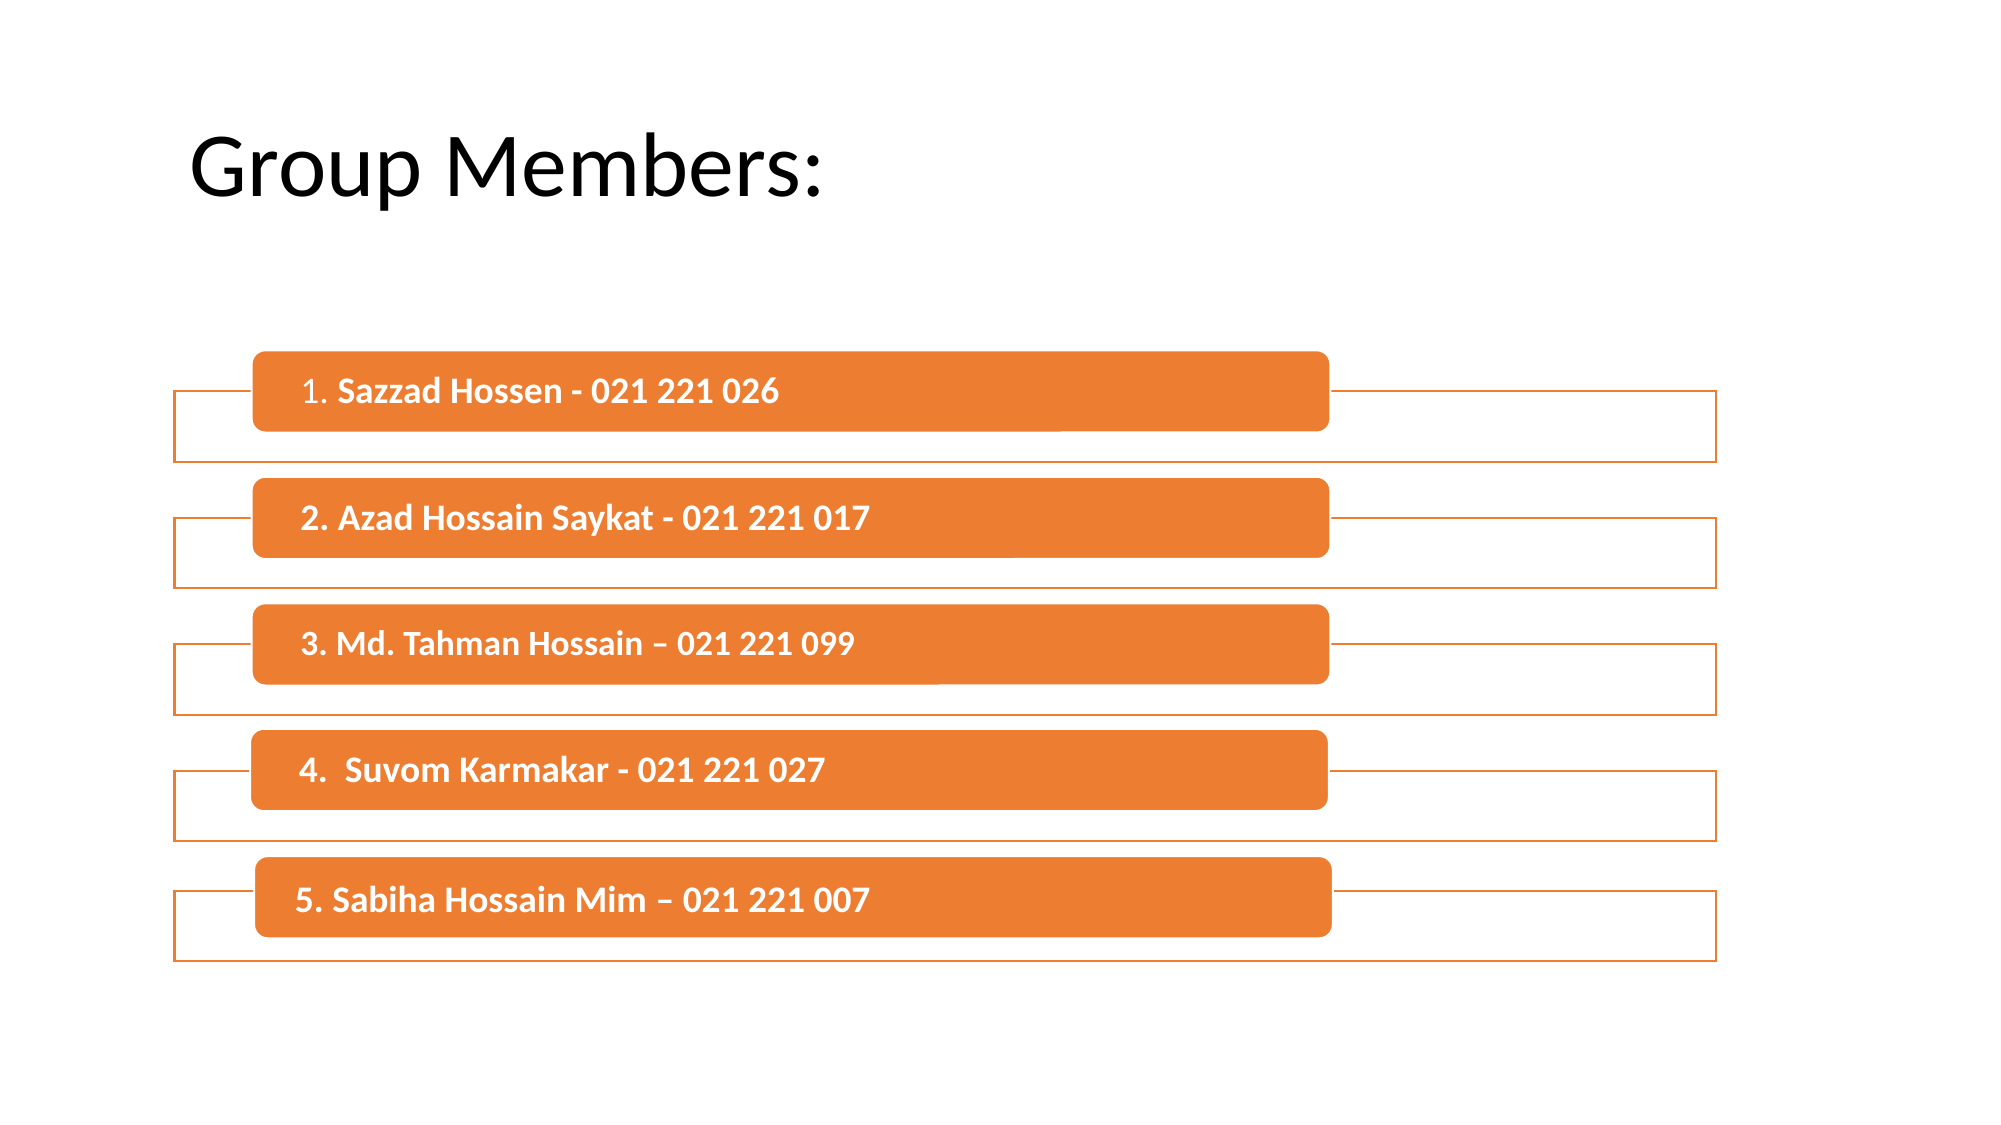

# Group Members:
1. Sazzad Hossen - 021 221 026
2. Azad Hossain Saykat - 021 221 017
3. Md. Tahman Hossain – 021 221 099
4.  Suvom Karmakar - 021 221 027

5. Sabiha Hossain Mim – 021 221 007